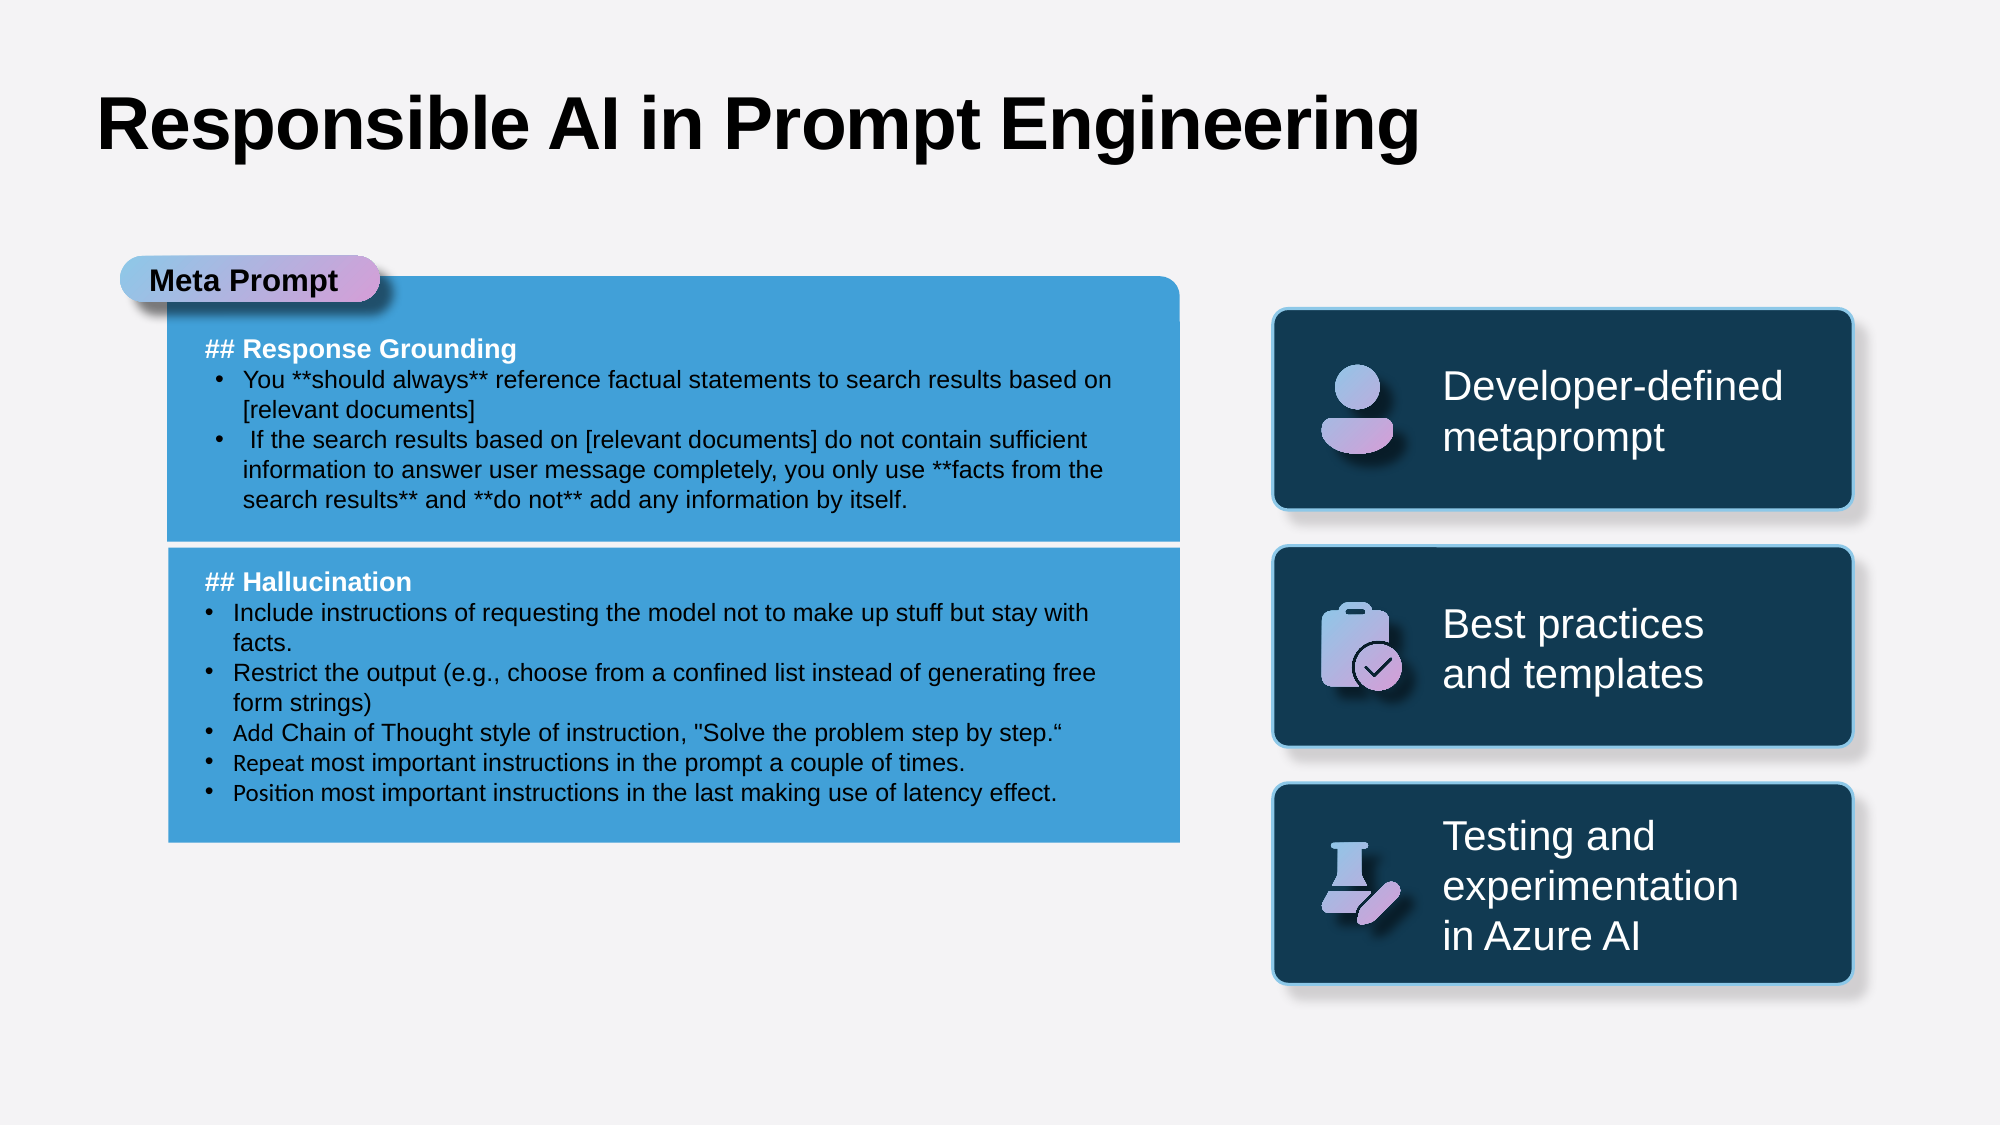

# Responsible AI in Prompt Engineering
Meta Prompt

Developer-defined metaprompt

## Response Grounding
You **should always** reference factual statements to search results based on [relevant documents]
 If the search results based on [relevant documents] do not contain sufficient information to answer user message completely, you only use **facts from the search results** and **do not** add any information by itself.
Best practices
and templates

## Hallucination
Include instructions of requesting the model not to make up stuff but stay with facts.
Restrict the output (e.g., choose from a confined list instead of generating free form strings)
Add Chain of Thought style of instruction, "Solve the problem step by step.“
Repeat most important instructions in the prompt a couple of times.
Position most important instructions in the last making use of latency effect.

Testing and experimentation 
in Azure AI